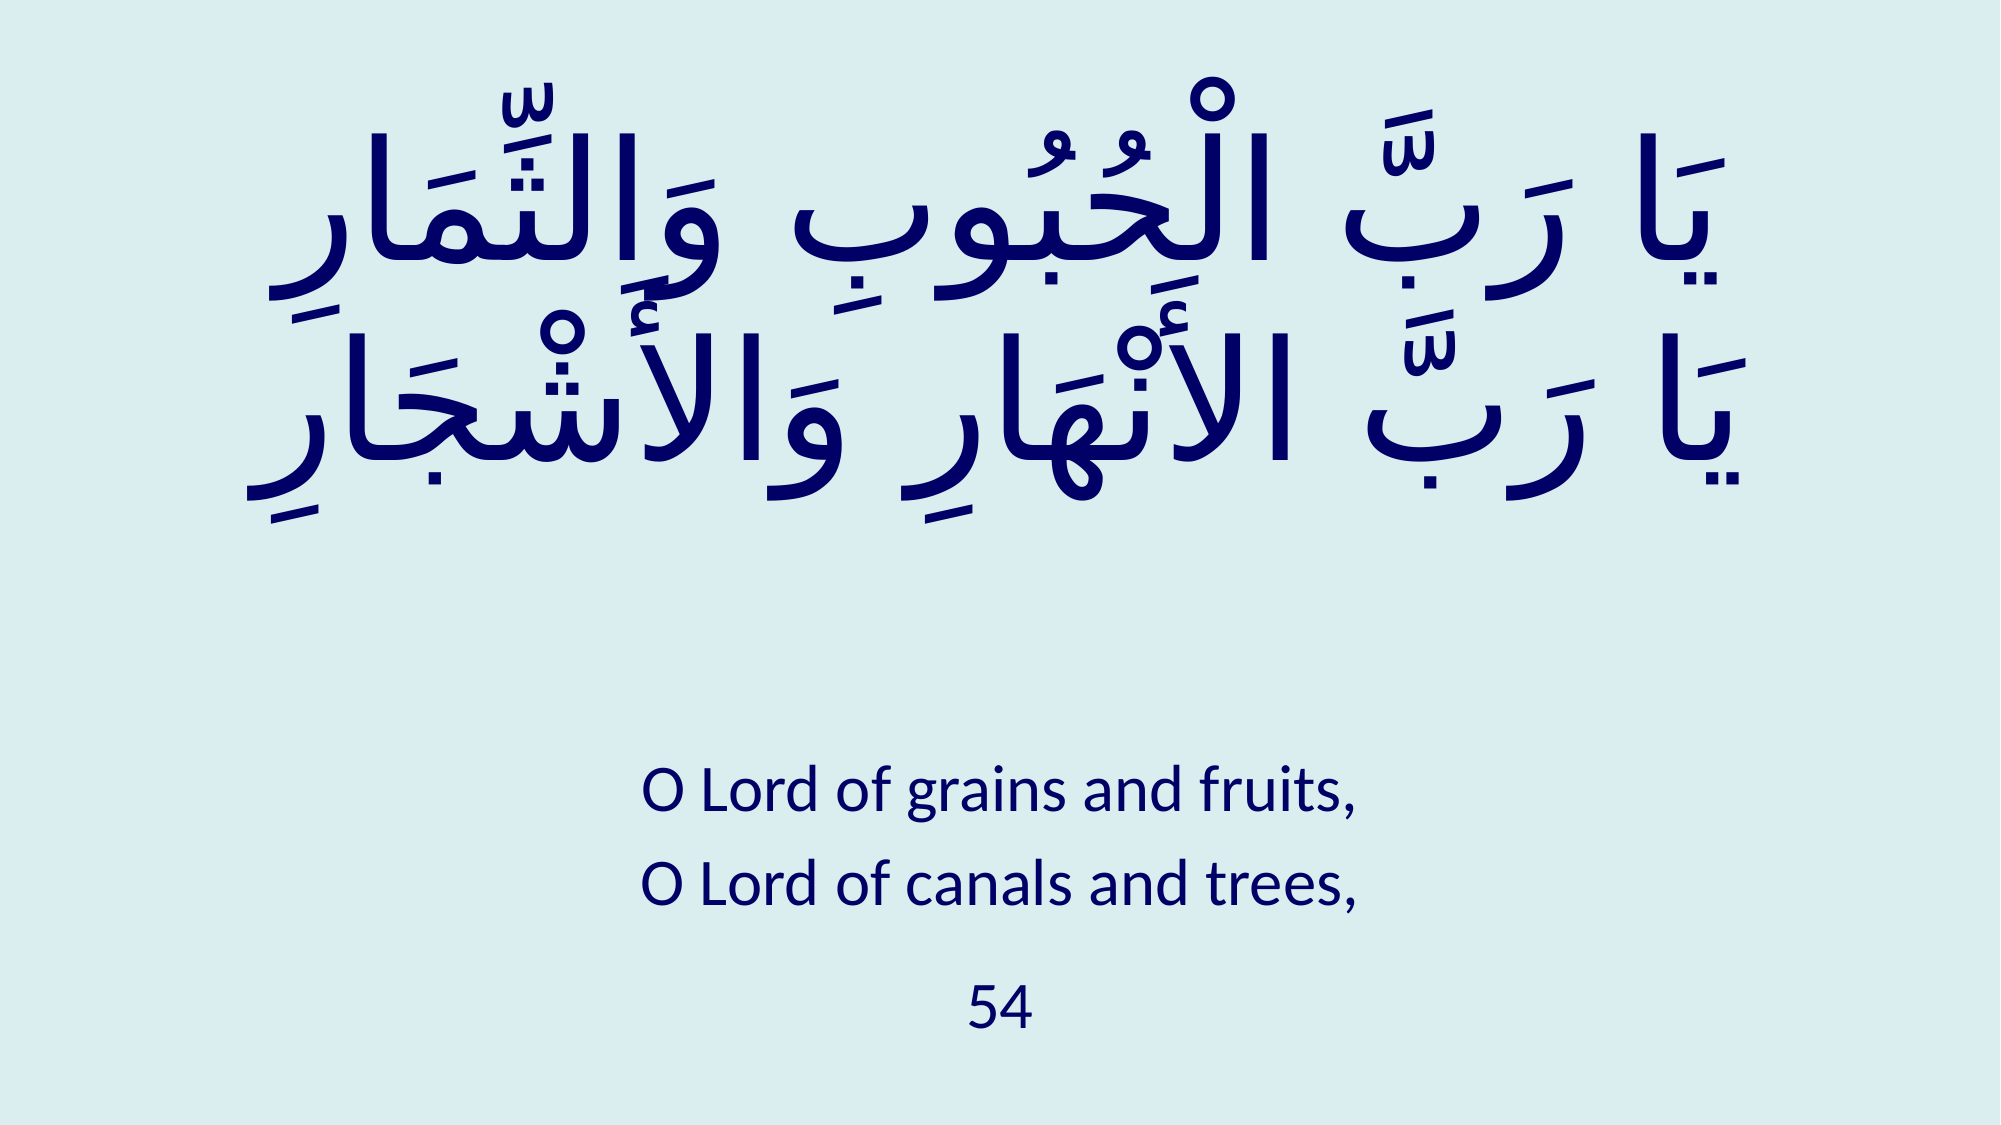

# يَا رَبَّ الْحُبُوبِ وَالثِّمَارِ يَا رَبَّ الأَنْهَارِ وَالأَشْجَارِ
O Lord of grains and fruits,
O Lord of canals and trees,
54